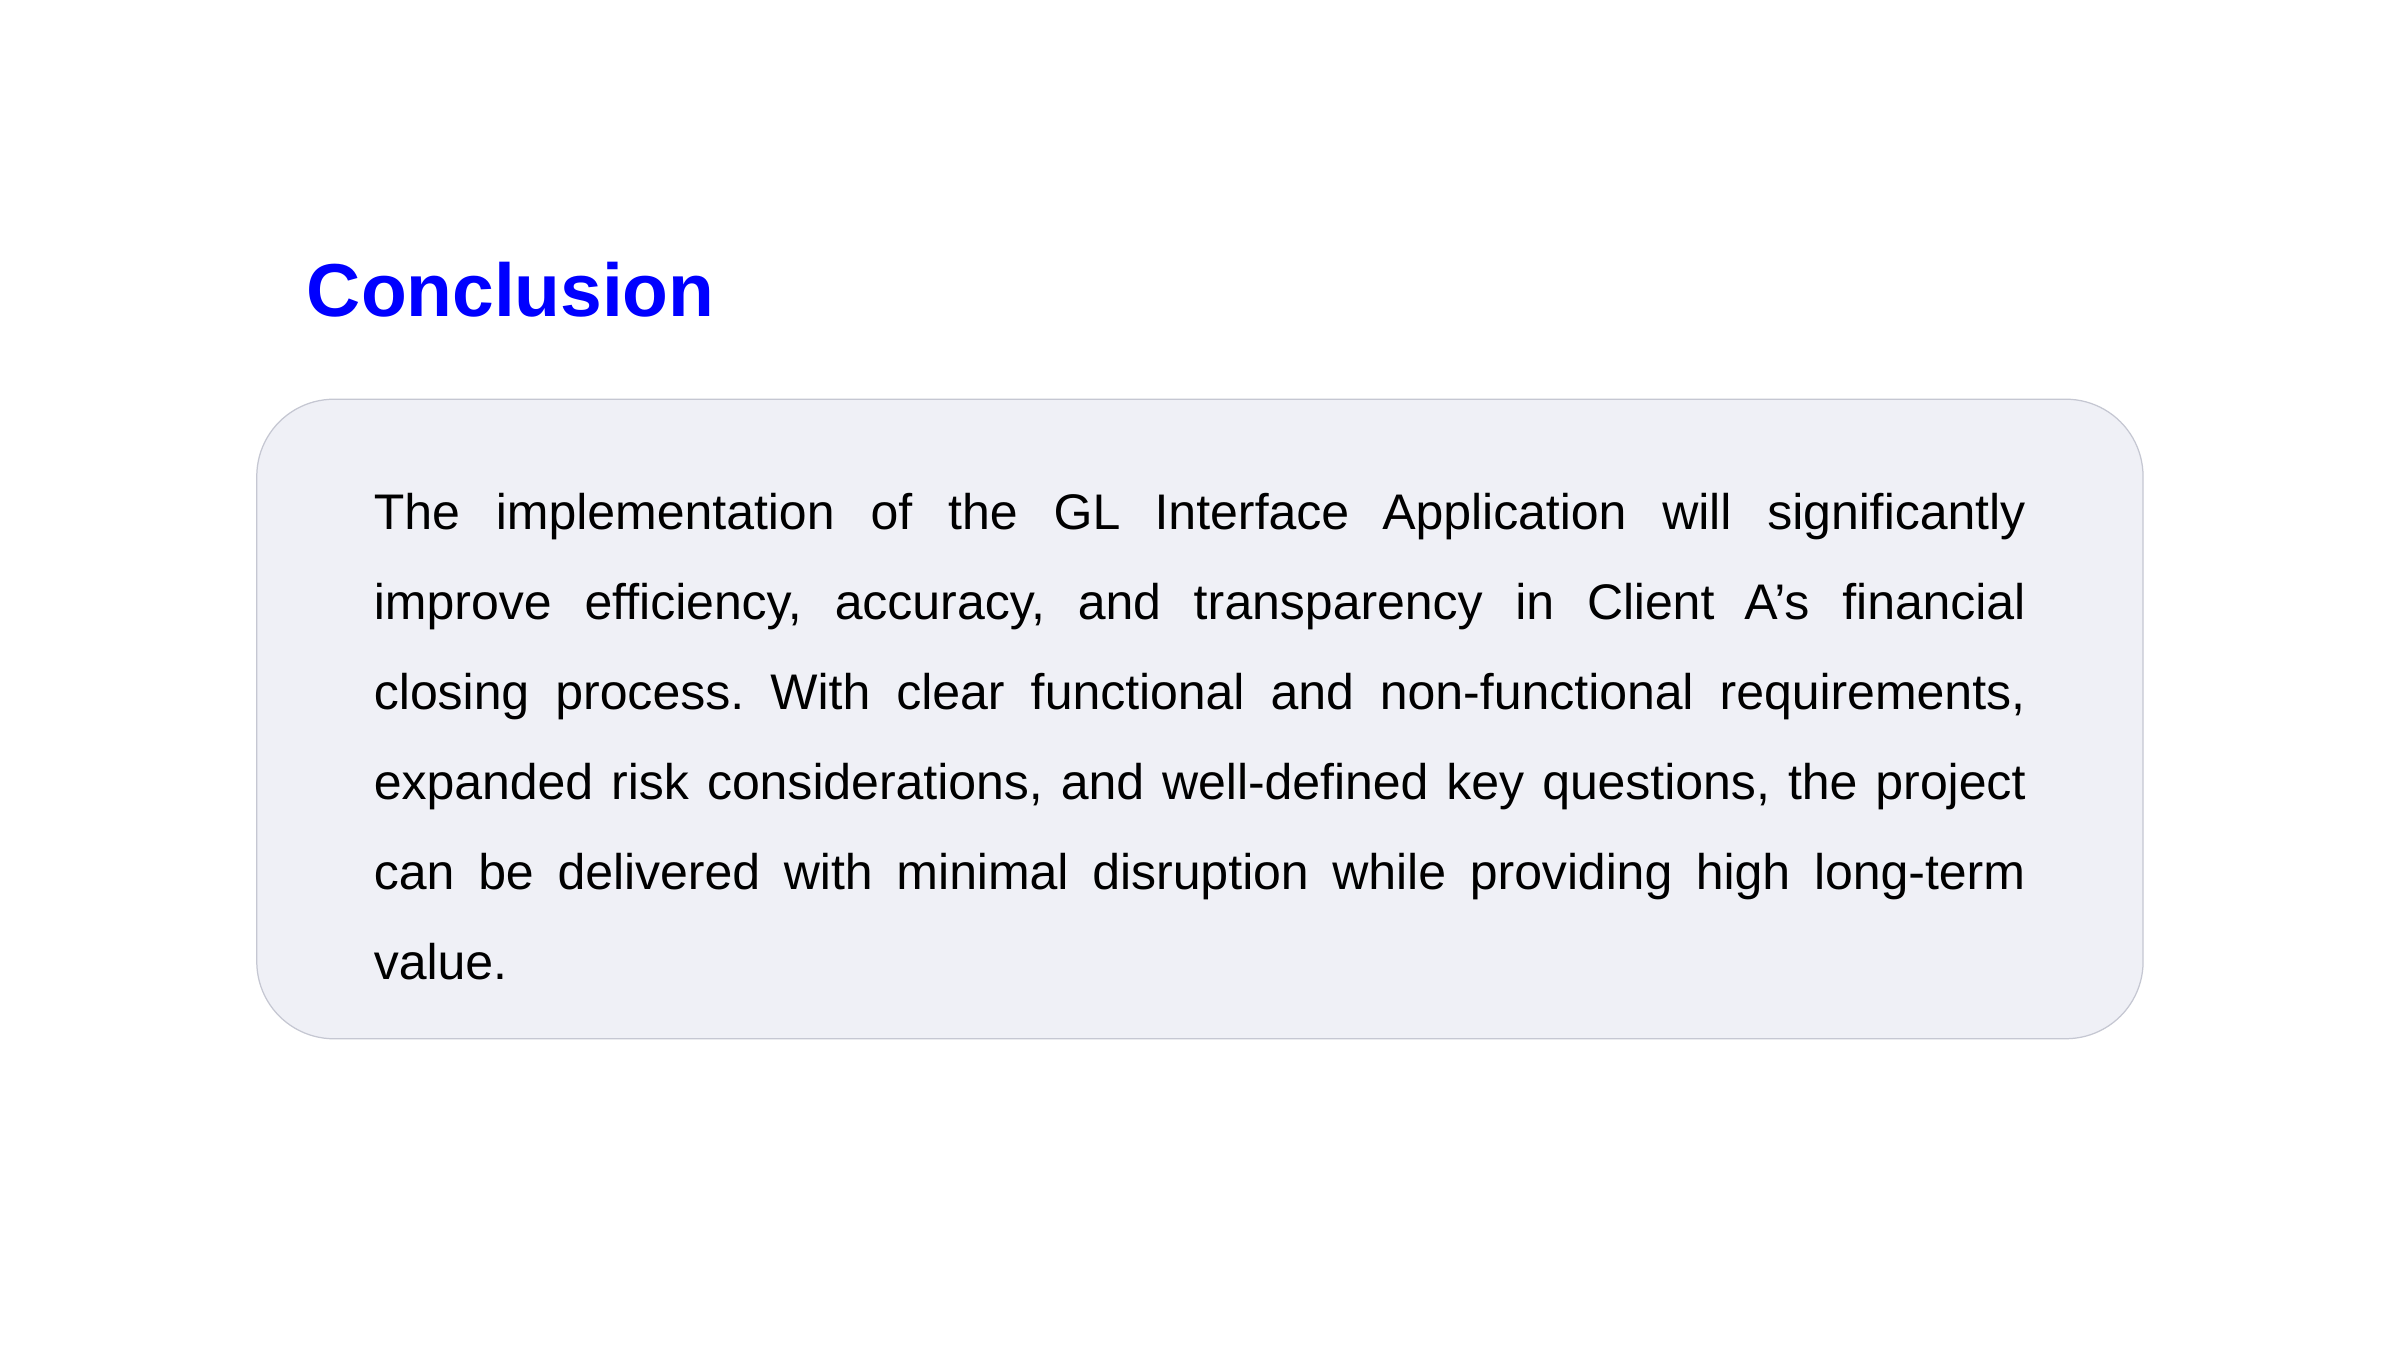

Conclusion

The implementation of the GL Interface Application will significantly improve efficiency, accuracy, and transparency in Client A’s financial closing process. With clear functional and non-functional requirements, expanded risk considerations, and well-defined key questions, the project can be delivered with minimal disruption while providing high long-term value.